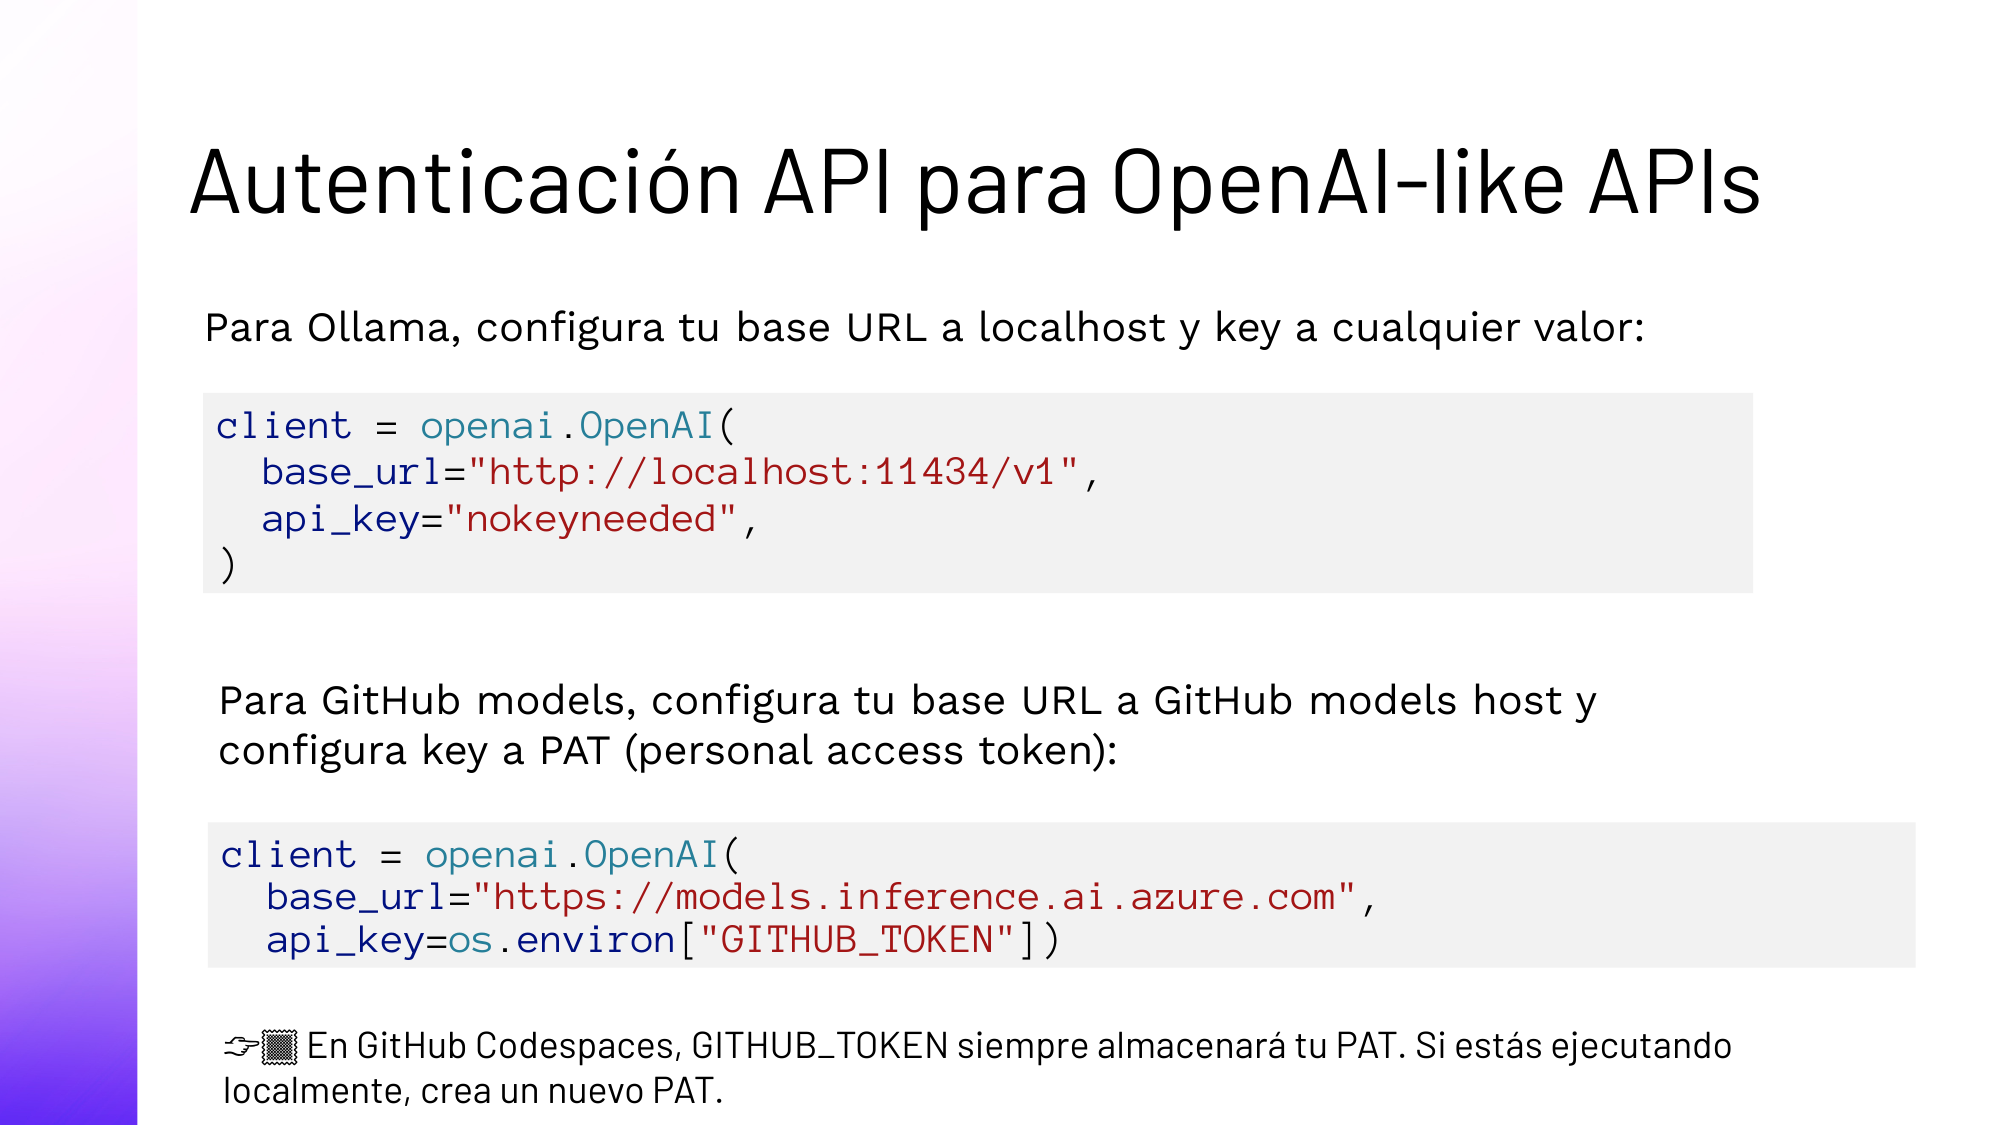

# Autenticación API para OpenAI-like APIs
Para Ollama, configura tu base URL a localhost y key a cualquier valor:
client = openai.OpenAI(
  base_url="http://localhost:11434/v1",
  api_key="nokeyneeded",
)
Para GitHub models, configura tu base URL a GitHub models host y
configura key a PAT (personal access token):
client = openai.OpenAI(
  base_url="https://models.inference.ai.azure.com",
  api_key=os.environ["GITHUB_TOKEN"])
👉🏽 En GitHub Codespaces, GITHUB_TOKEN siempre almacenará tu PAT. Si estás ejecutando localmente, crea un nuevo PAT.